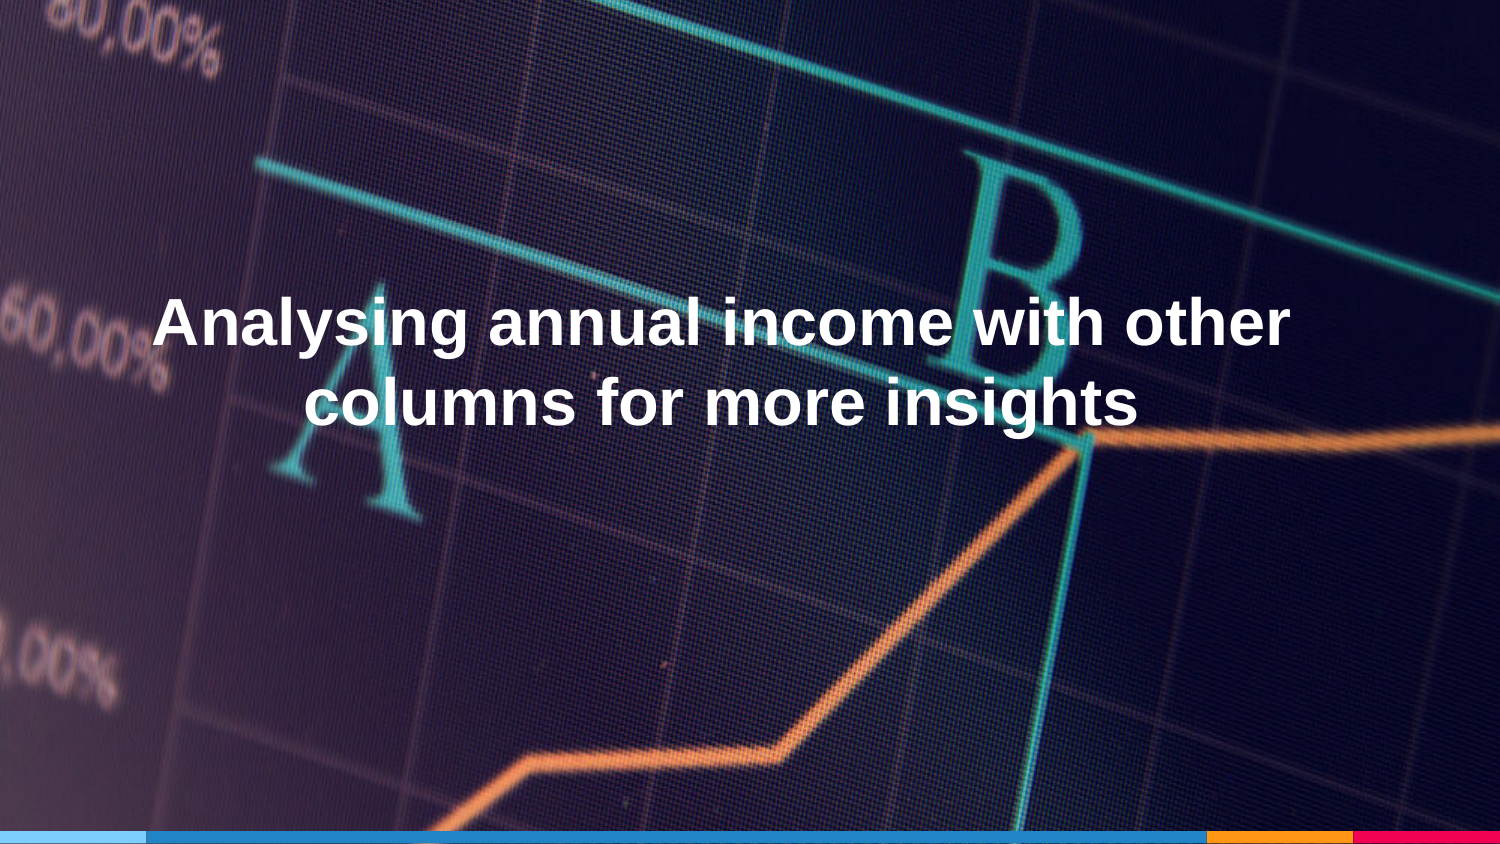

Analysing annual income with other columns for more insights